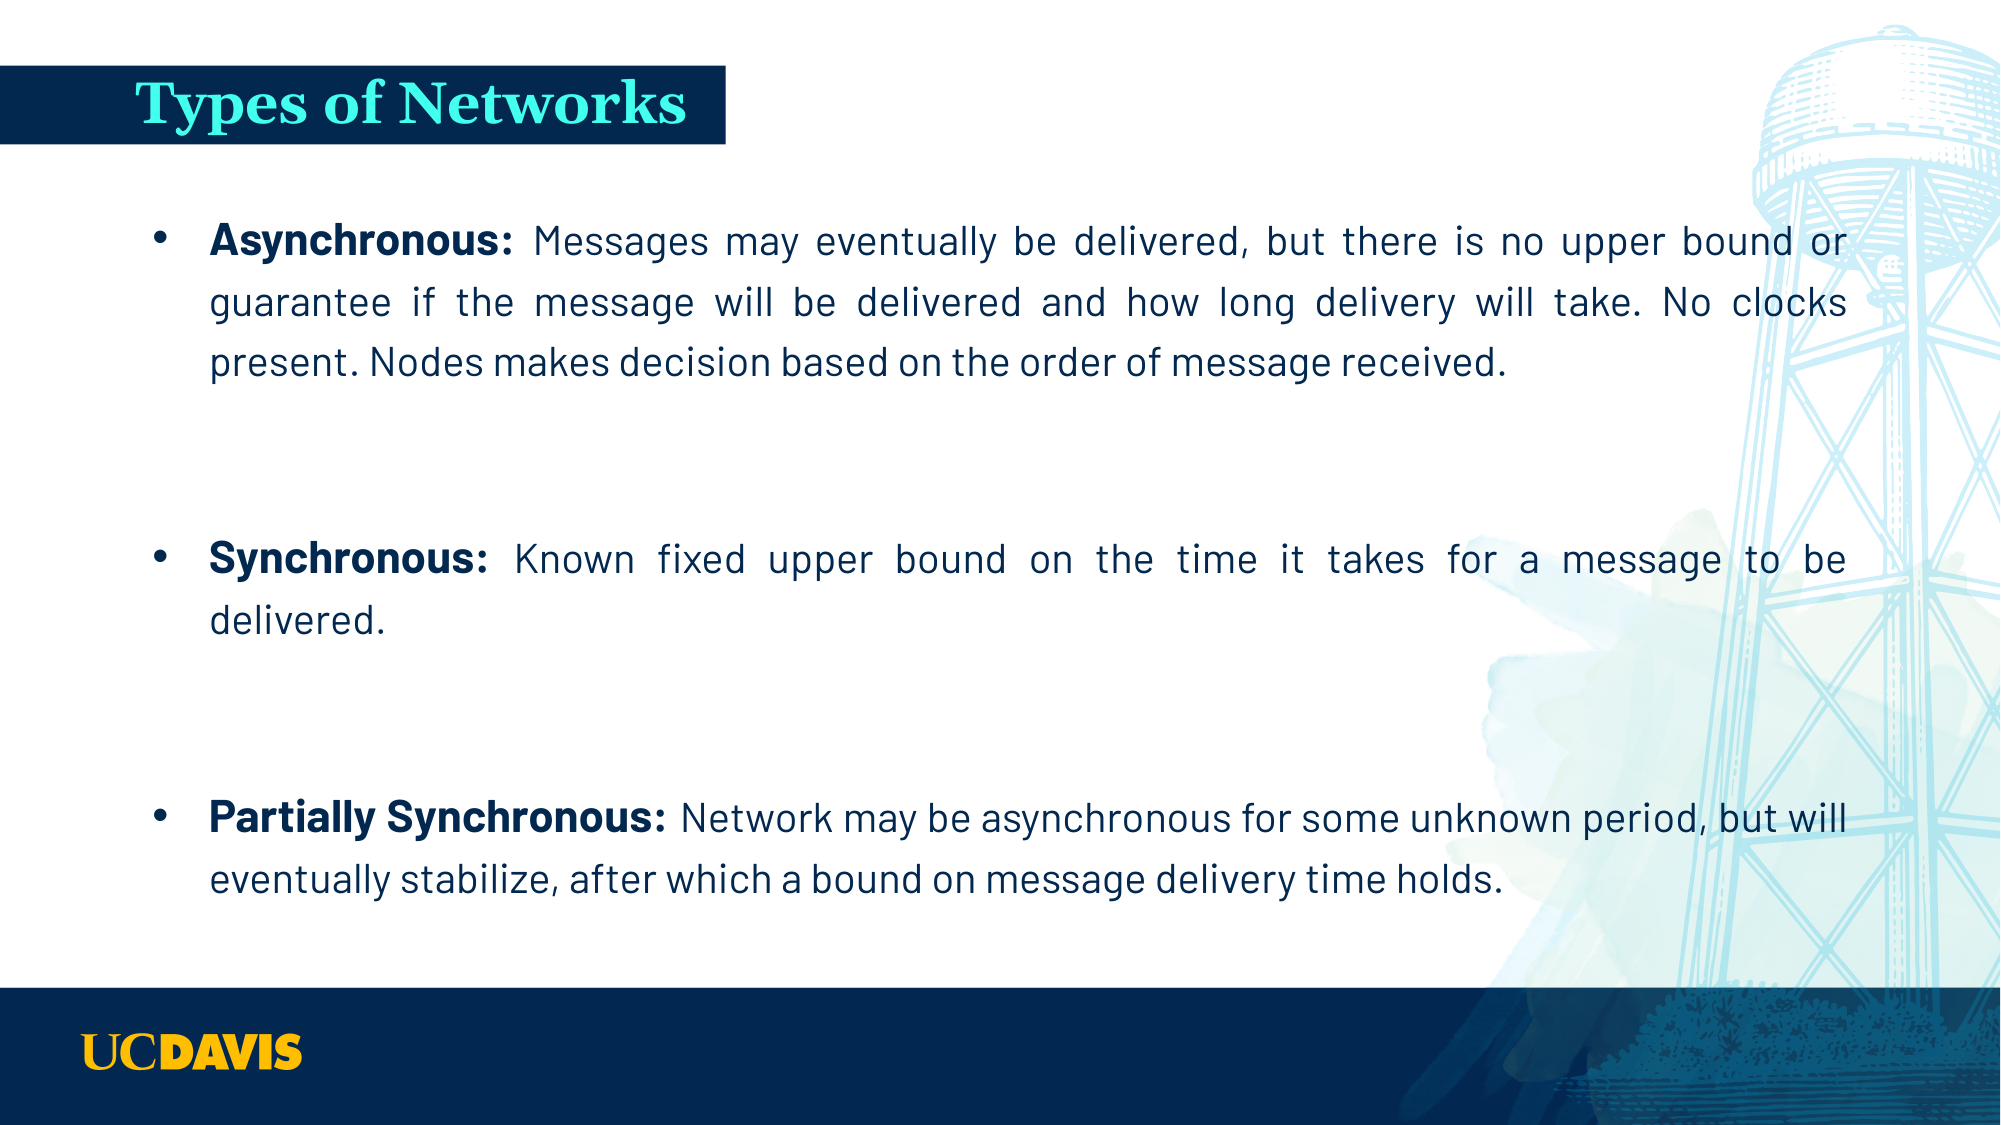

# Types of Networks
Asynchronous: Messages may eventually be delivered, but there is no upper bound or guarantee if the message will be delivered and how long delivery will take. No clocks present. Nodes makes decision based on the order of message received.

Synchronous: Known fixed upper bound on the time it takes for a message to be delivered.

Partially Synchronous: Network may be asynchronous for some unknown period, but will eventually stabilize, after which a bound on message delivery time holds.